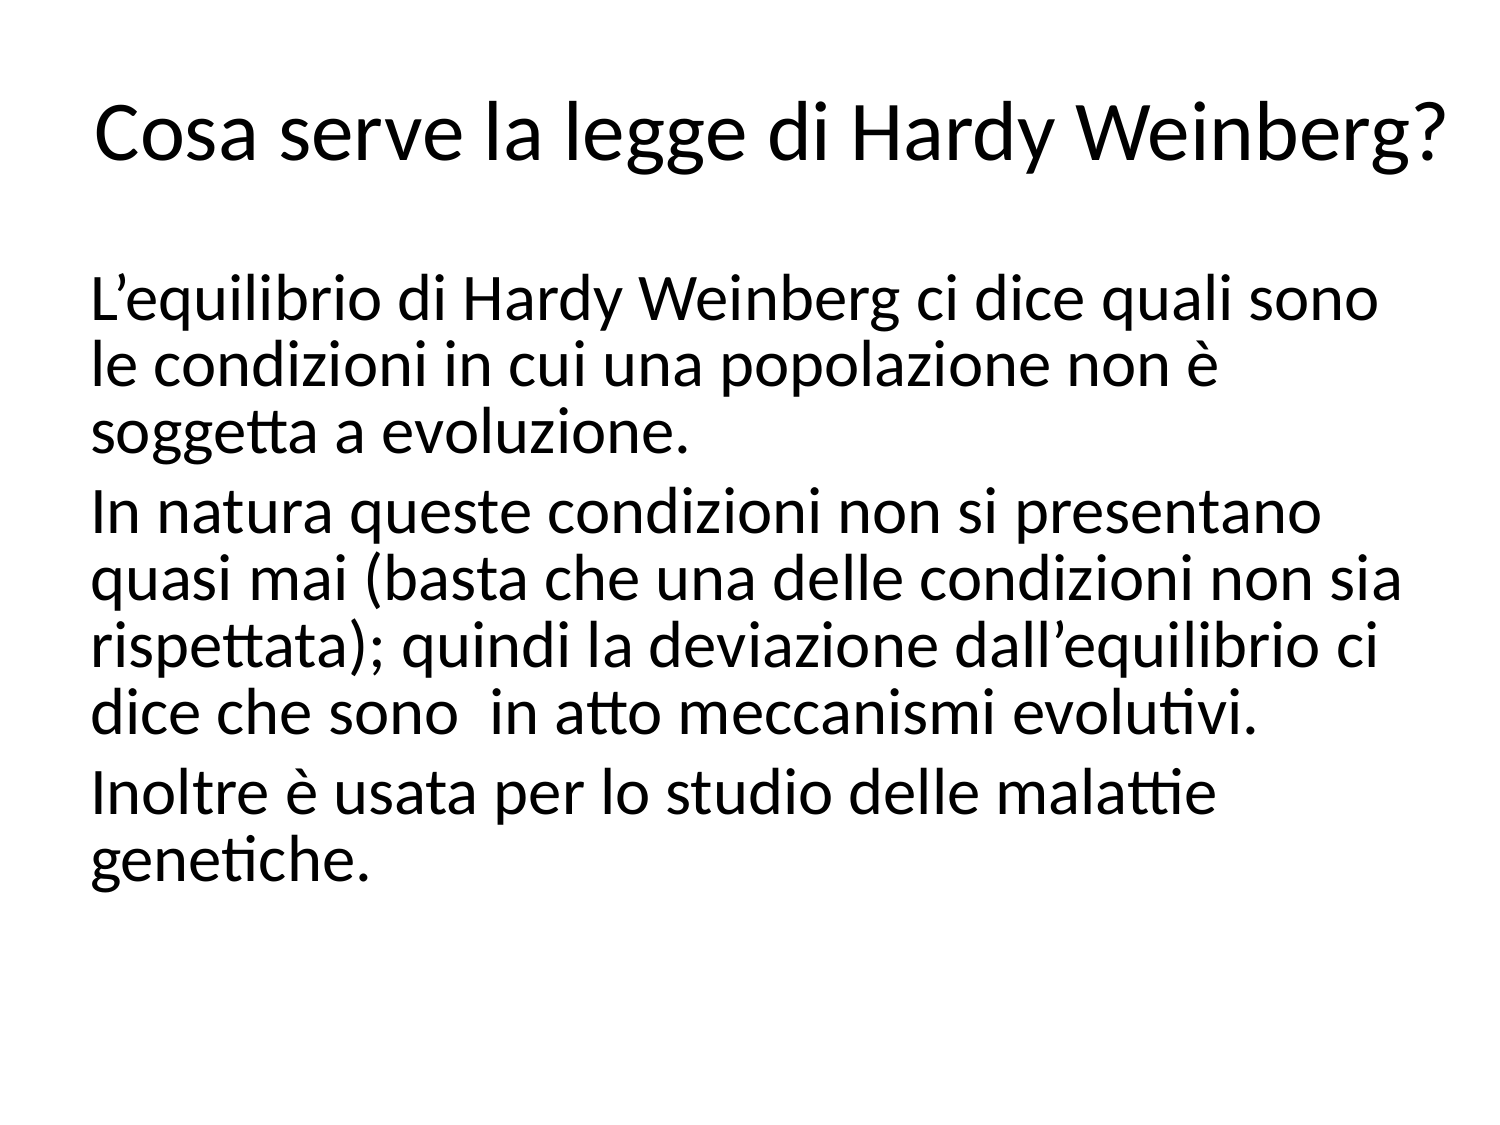

# Cosa serve la legge di Hardy Weinberg?
L’equilibrio di Hardy Weinberg ci dice quali sono le condizioni in cui una popolazione non è soggetta a evoluzione.
In natura queste condizioni non si presentano quasi mai (basta che una delle condizioni non sia rispettata); quindi la deviazione dall’equilibrio ci dice che sono  in atto meccanismi evolutivi.
Inoltre è usata per lo studio delle malattie genetiche.